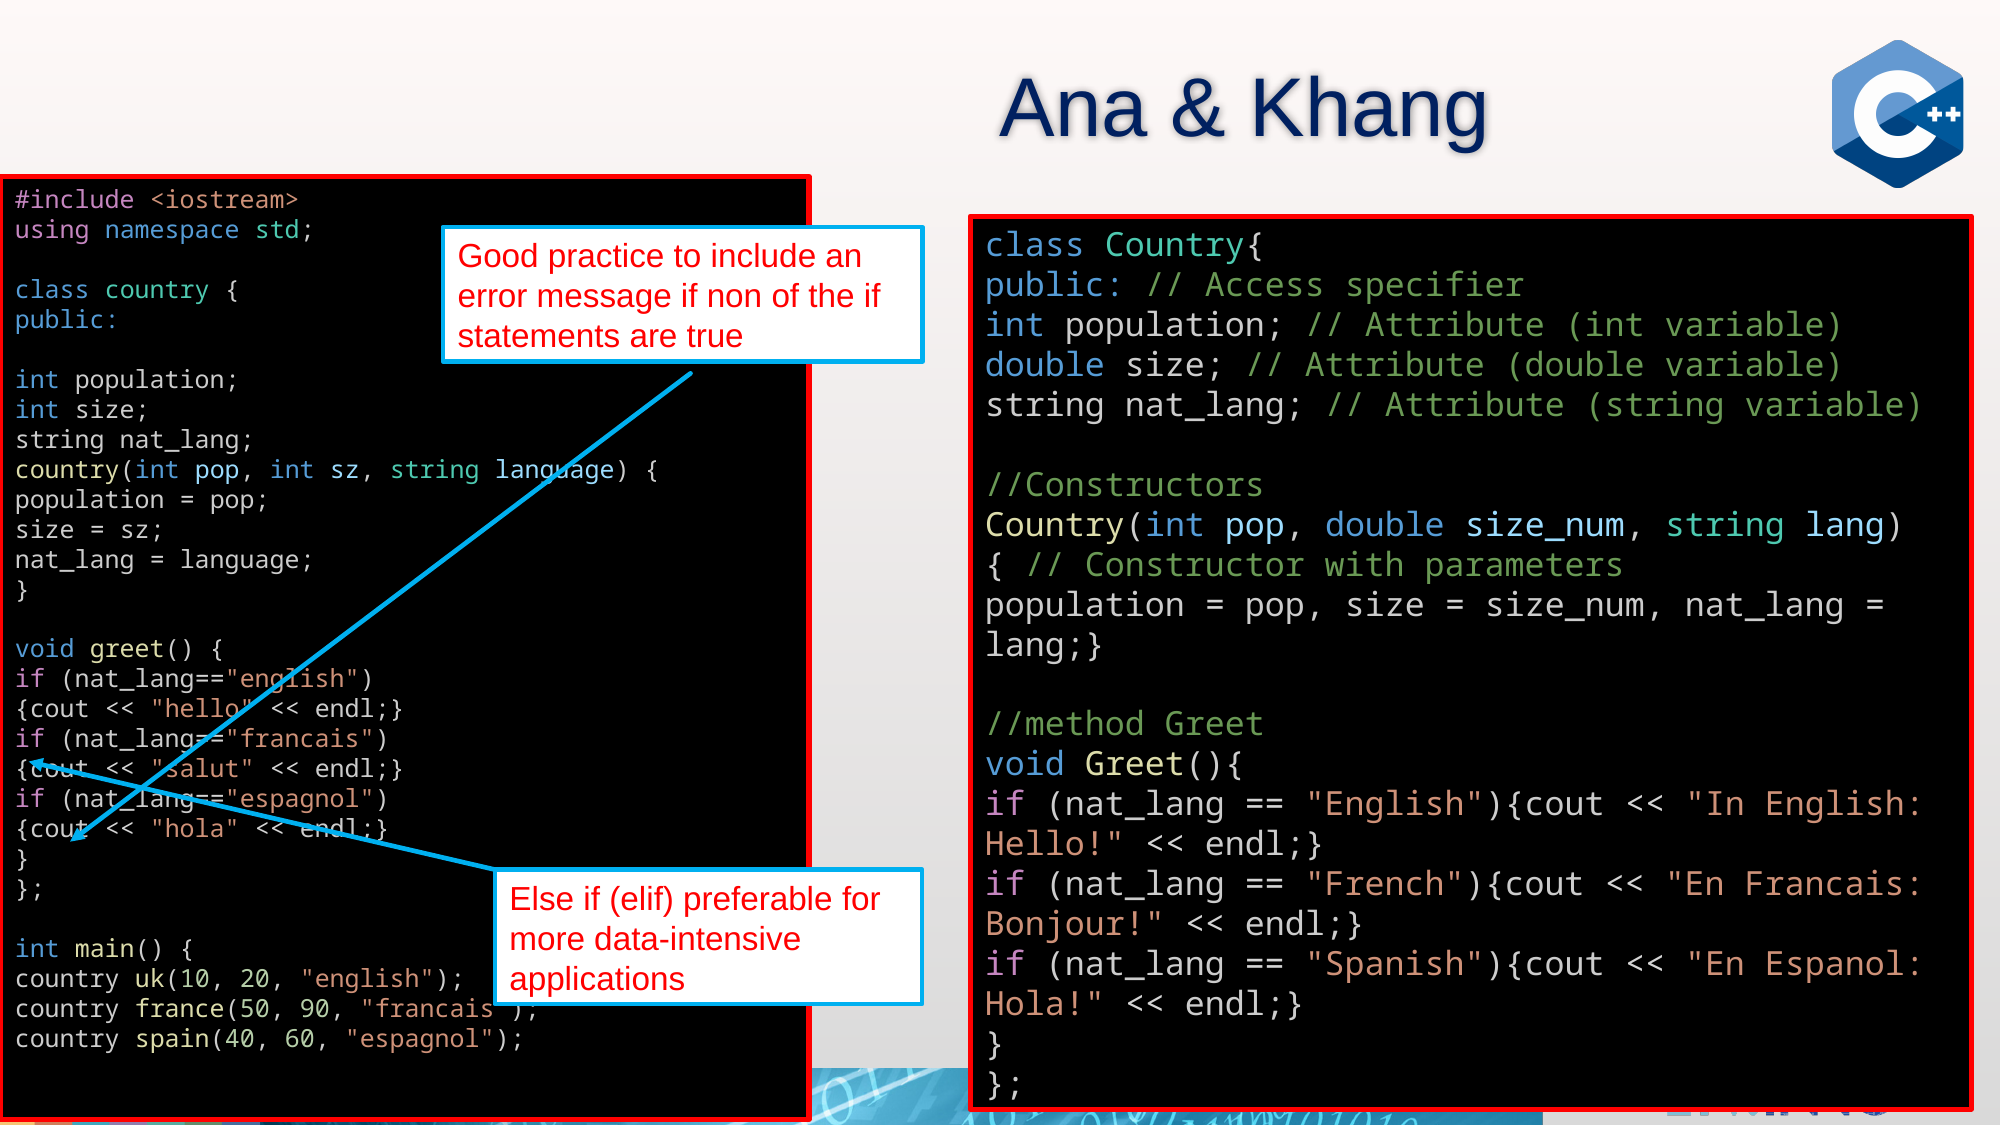

# Ana & Khang
#include <iostream>
using namespace std;
class country {
public:
int population;
int size;
string nat_lang;
country(int pop, int sz, string language) {
population = pop;
size = sz;
nat_lang = language;
}
void greet() {
if (nat_lang=="english")
{cout << "hello" << endl;}
if (nat_lang=="francais")
{cout << "salut" << endl;}
if (nat_lang=="espagnol")
{cout << "hola" << endl;}
}
};
int main() {
country uk(10, 20, "english");
country france(50, 90, "francais");
country spain(40, 60, "espagnol");

class Country{
public: // Access specifier
int population; // Attribute (int variable)
double size; // Attribute (double variable)
string nat_lang; // Attribute (string variable)
//Constructors
Country(int pop, double size_num, string lang){ // Constructor with parameters
population = pop, size = size_num, nat_lang = lang;}
//method Greet
void Greet(){
if (nat_lang == "English"){cout << "In English: Hello!" << endl;}
if (nat_lang == "French"){cout << "En Francais: Bonjour!" << endl;}
if (nat_lang == "Spanish"){cout << "En Espanol: Hola!" << endl;}
}
};
Good practice to include an error message if non of the if statements are true
Else if (elif) preferable for more data-intensive applications